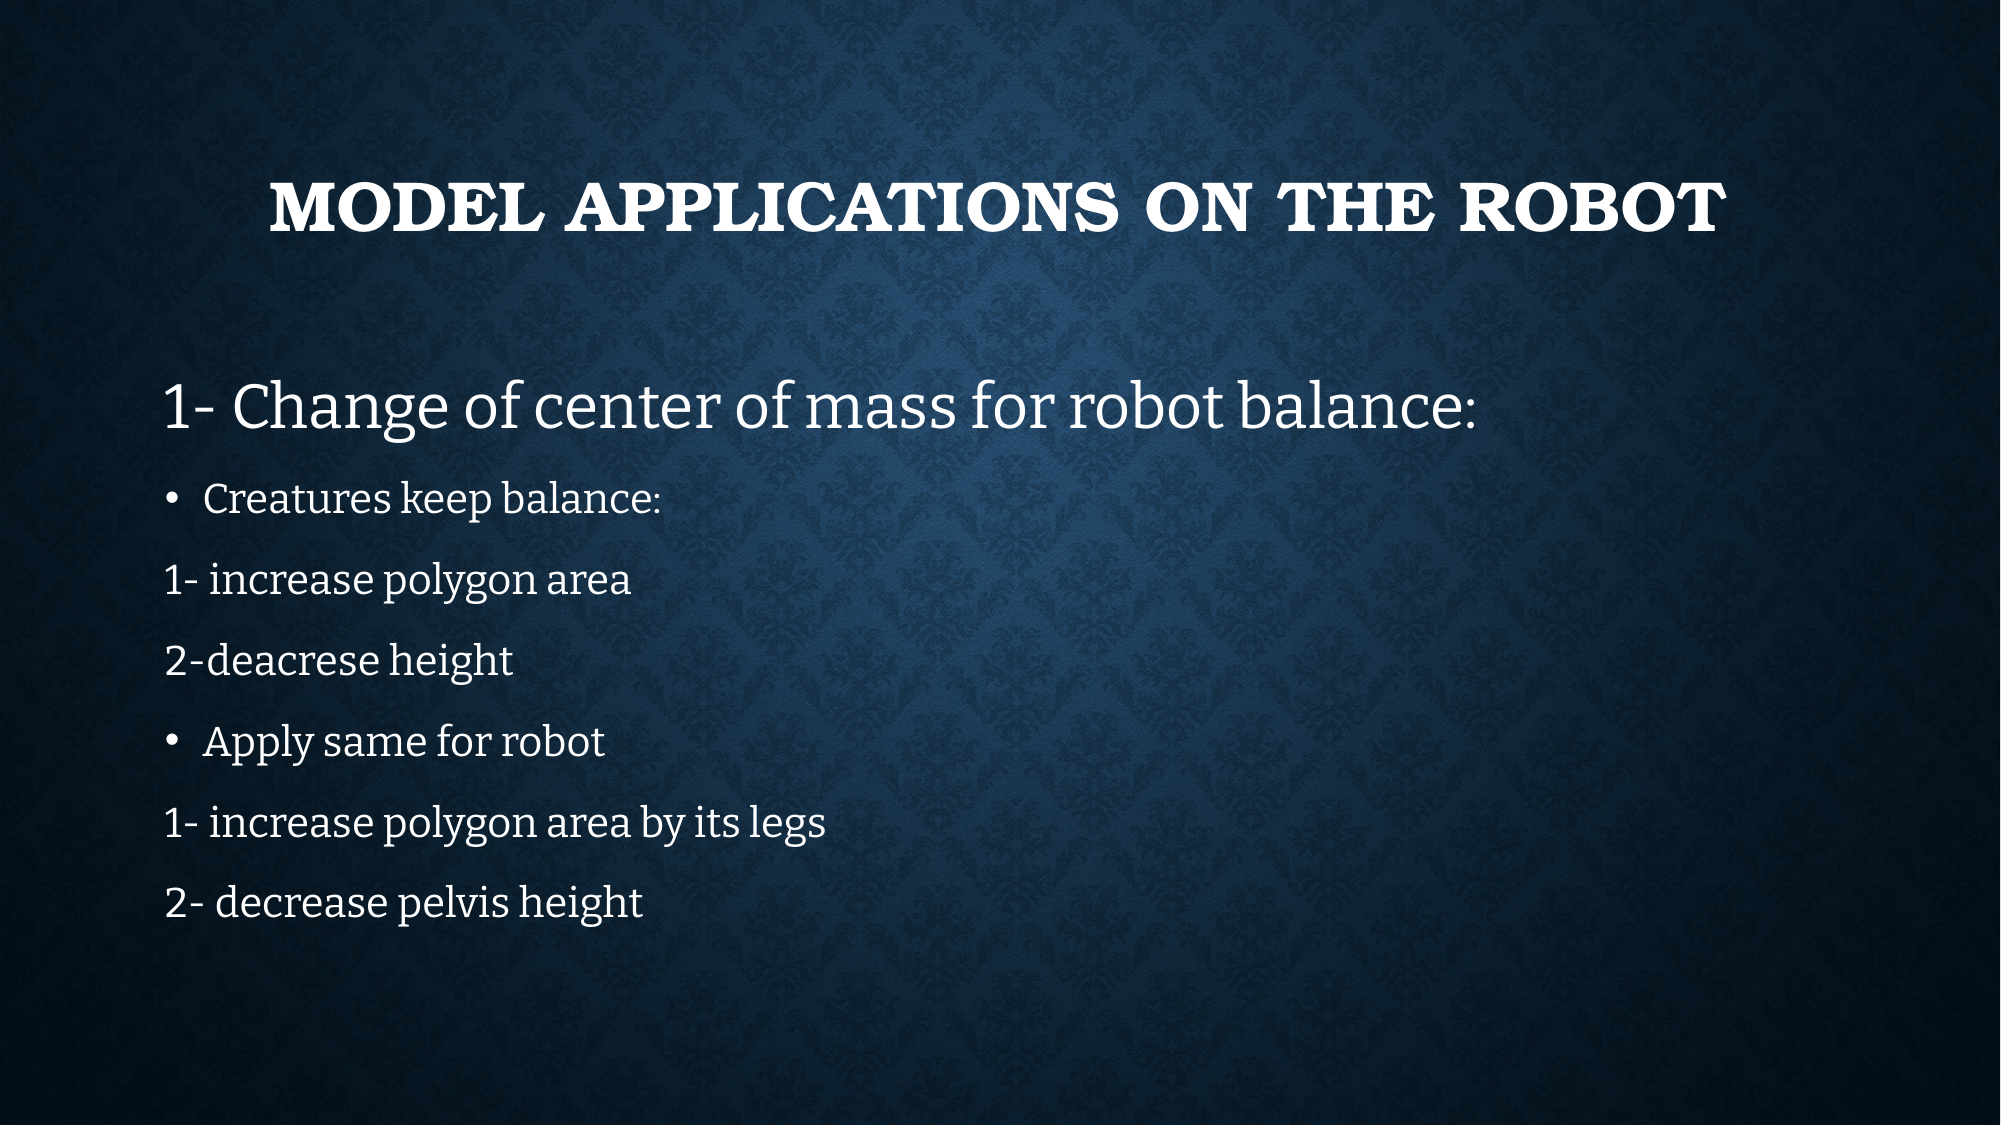

# model applications on the robot
1- Change of center of mass for robot balance:
Creatures keep balance:
1- increase polygon area
2-deacrese height
Apply same for robot
1- increase polygon area by its legs
2- decrease pelvis height